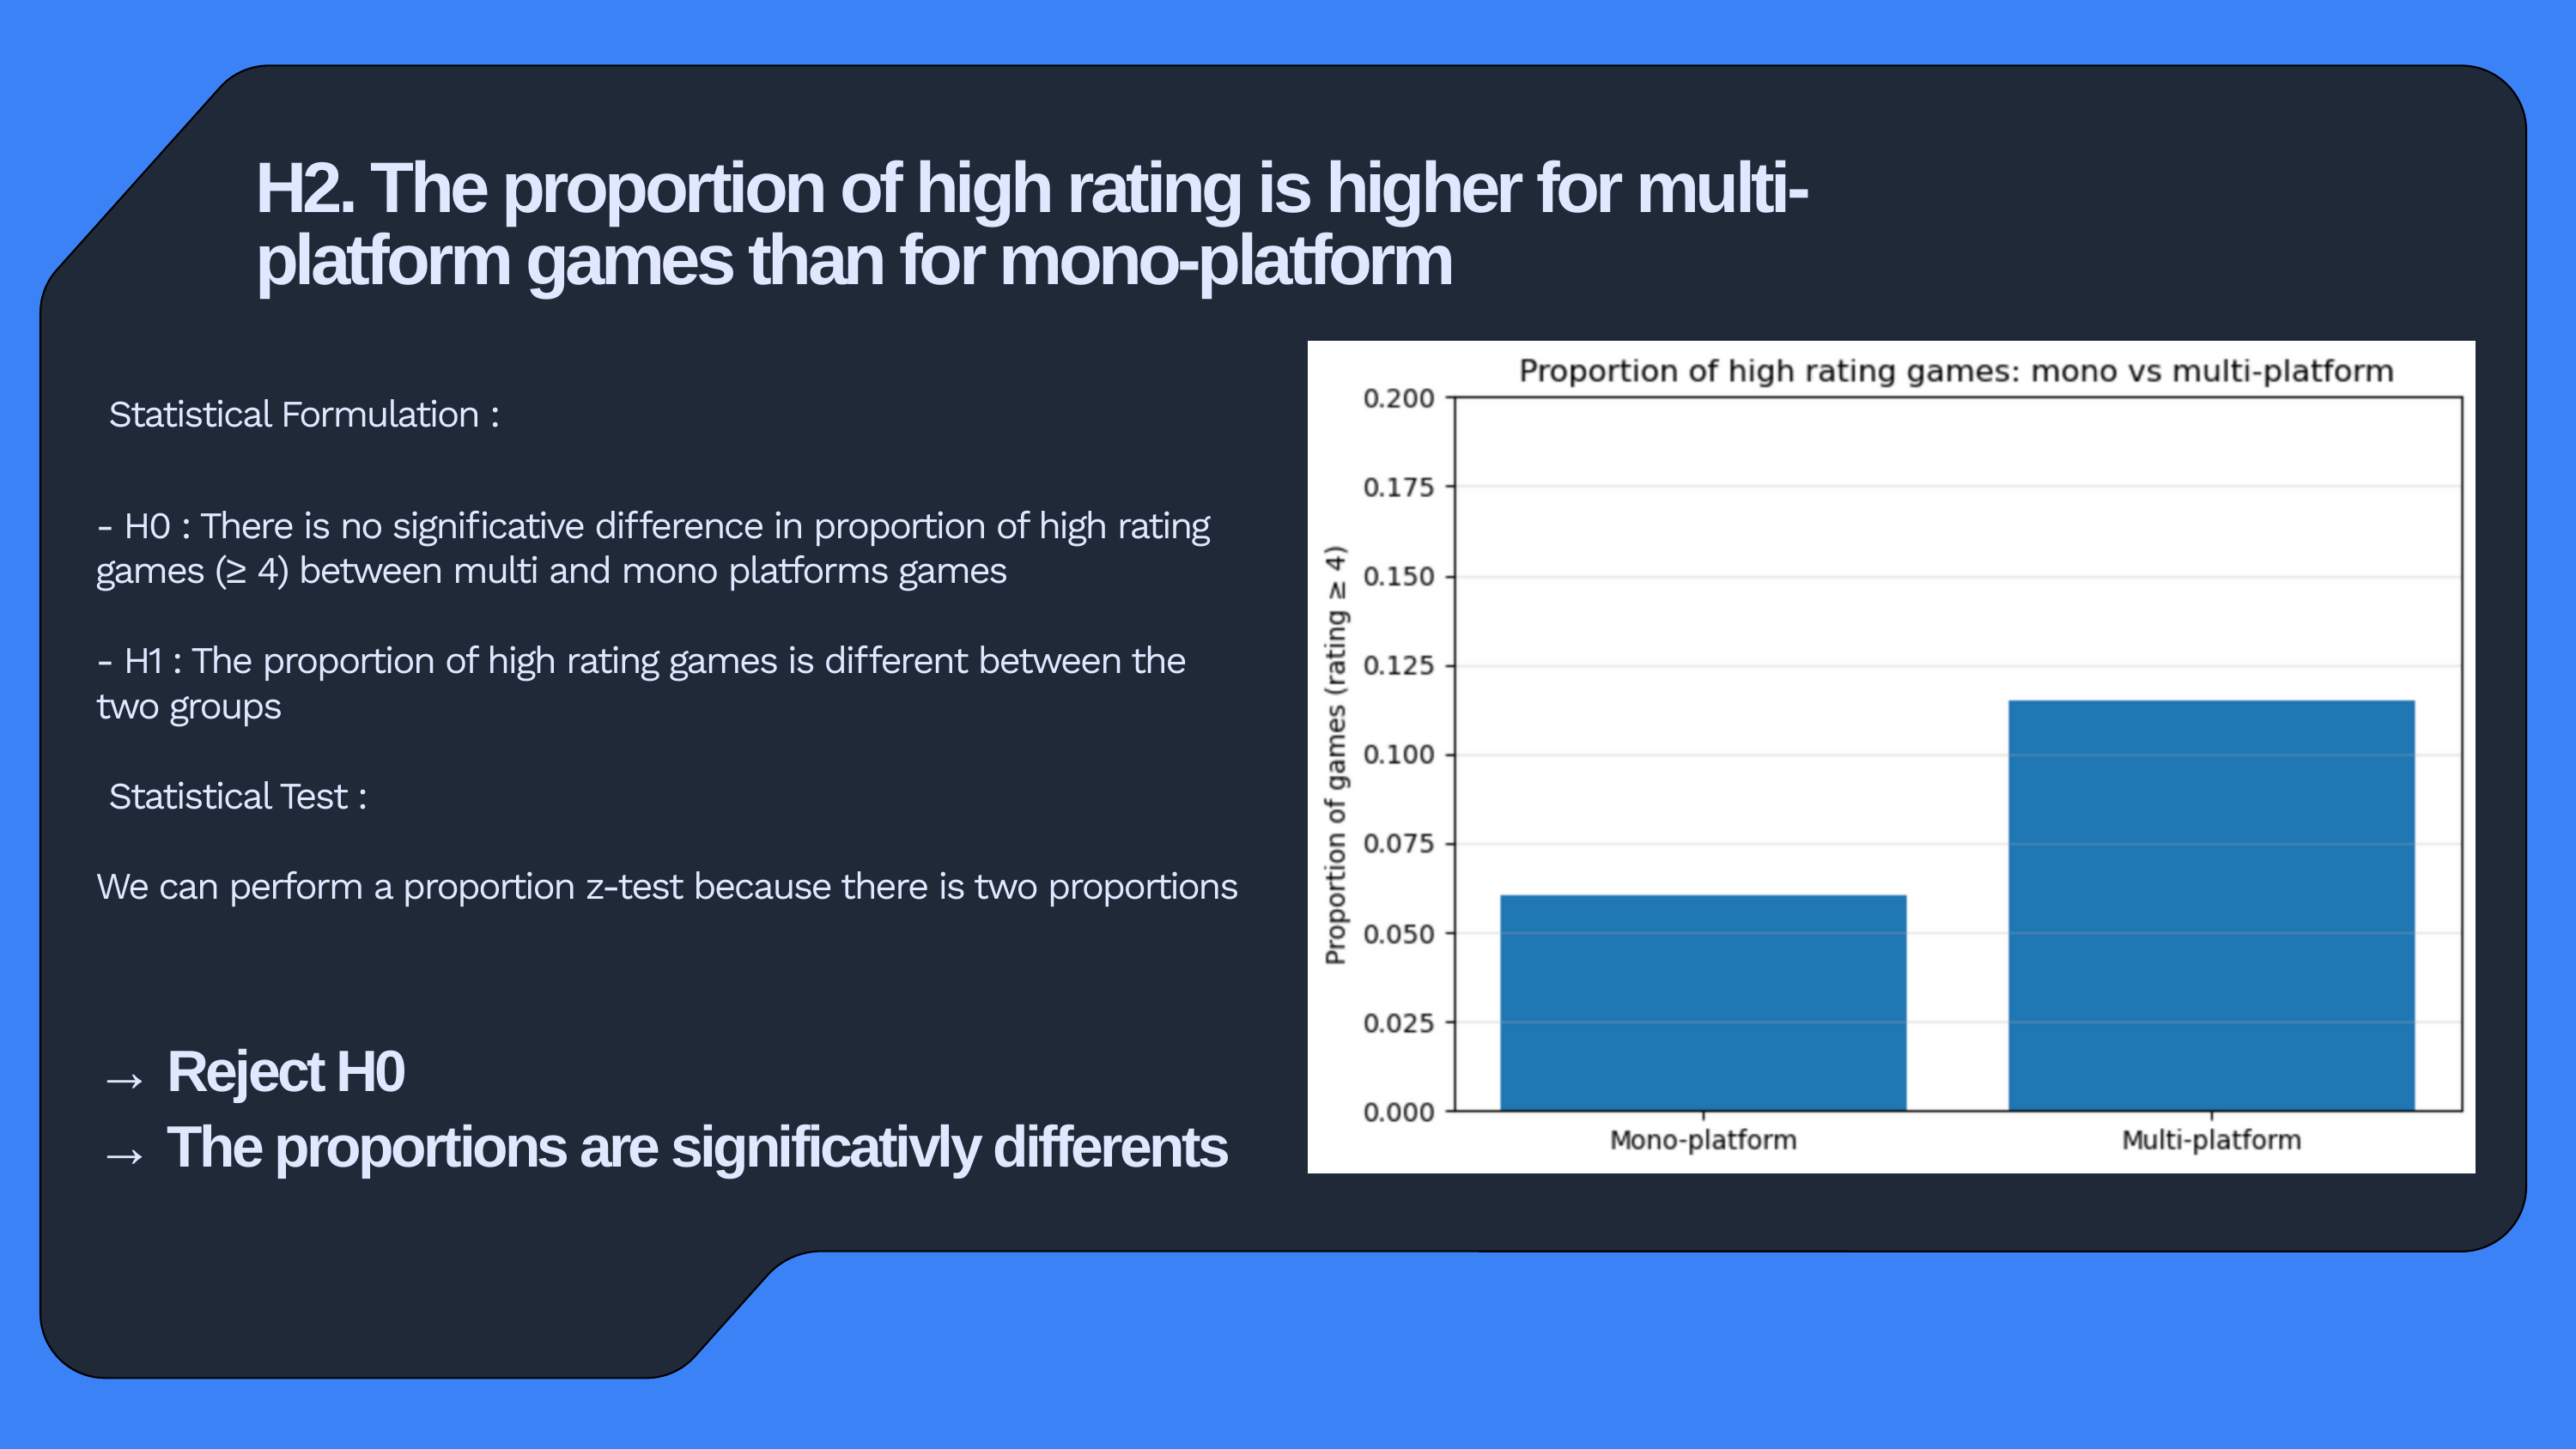

H2. The proportion of high rating is higher for multi-platform games than for mono-platform

 Statistical Formulation :

- H0 : There is no significative difference in proportion of high rating games (≥ 4) between multi and mono platforms games

- H1 : The proportion of high rating games is different between the two groups

 Statistical Test :

We can perform a proportion z-test because there is two proportions

→ Reject H0
→ The proportions are significativly differents